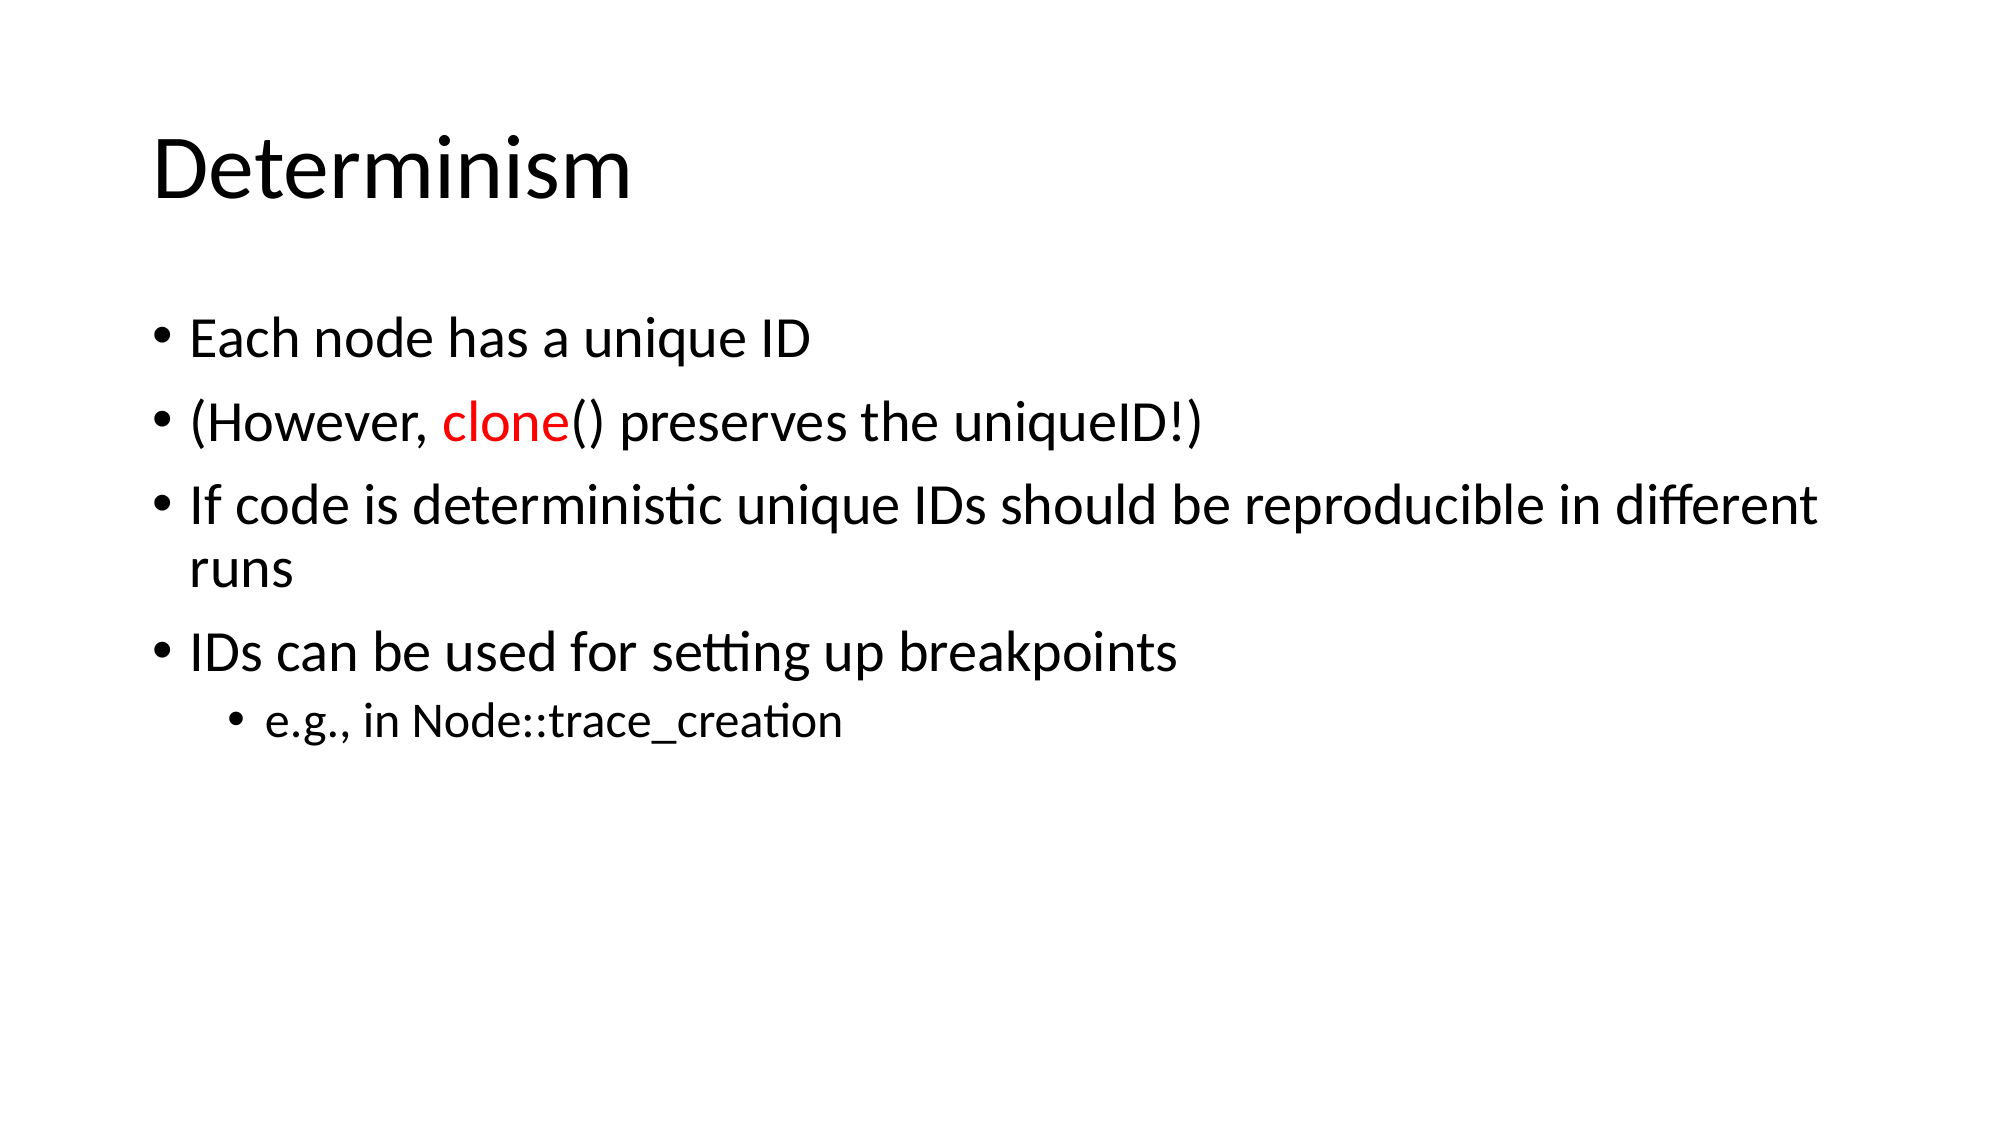

# Determinism
Each node has a unique ID
(However, clone() preserves the uniqueID!)
If code is deterministic unique IDs should be reproducible in different runs
IDs can be used for setting up breakpoints
e.g., in Node::trace_creation